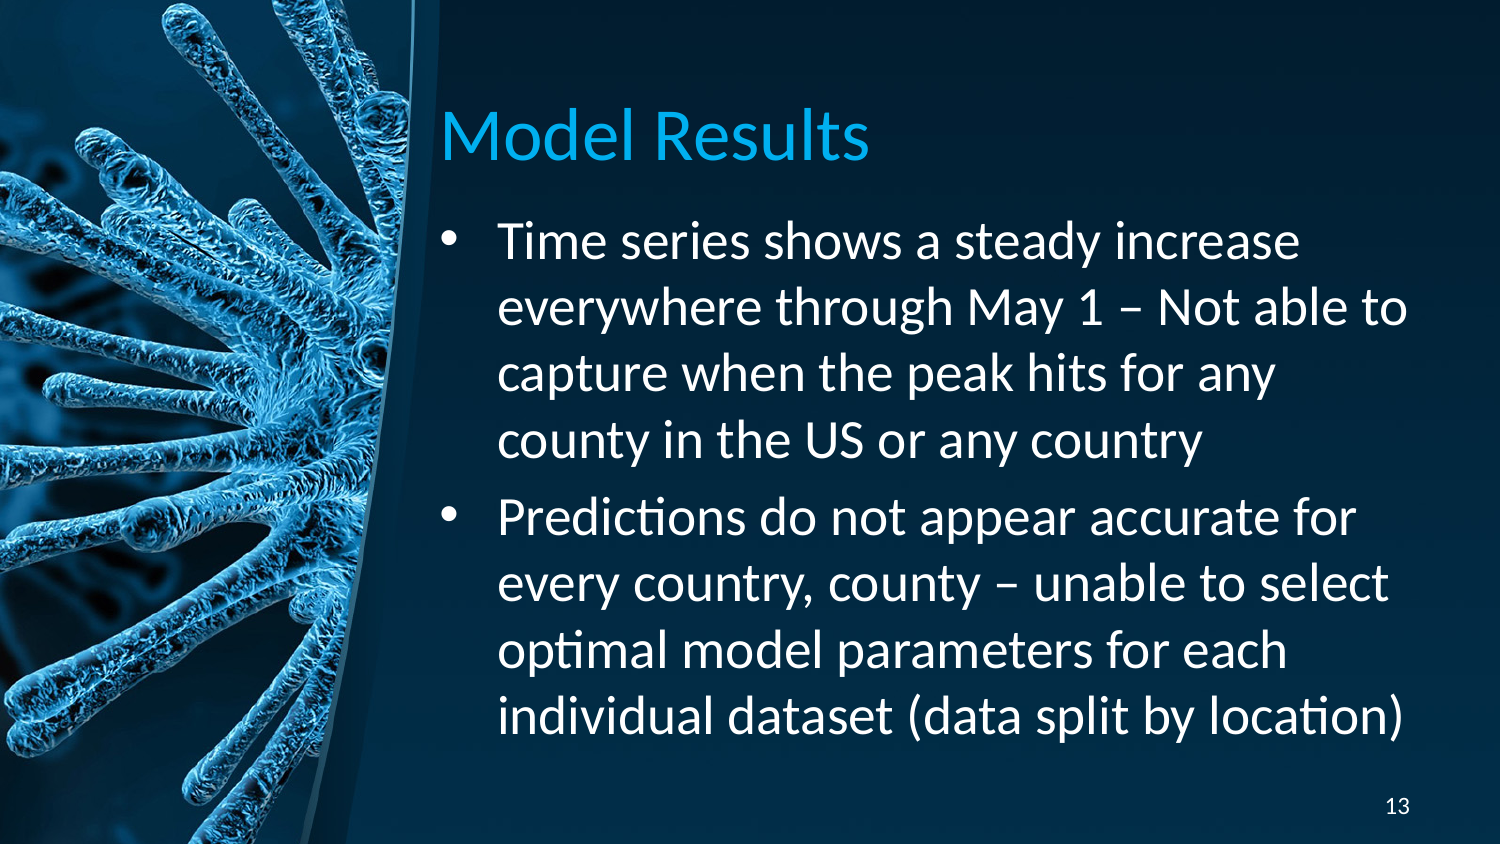

# Model Results
Time series shows a steady increase everywhere through May 1 – Not able to capture when the peak hits for any county in the US or any country
Predictions do not appear accurate for every country, county – unable to select optimal model parameters for each individual dataset (data split by location)
13